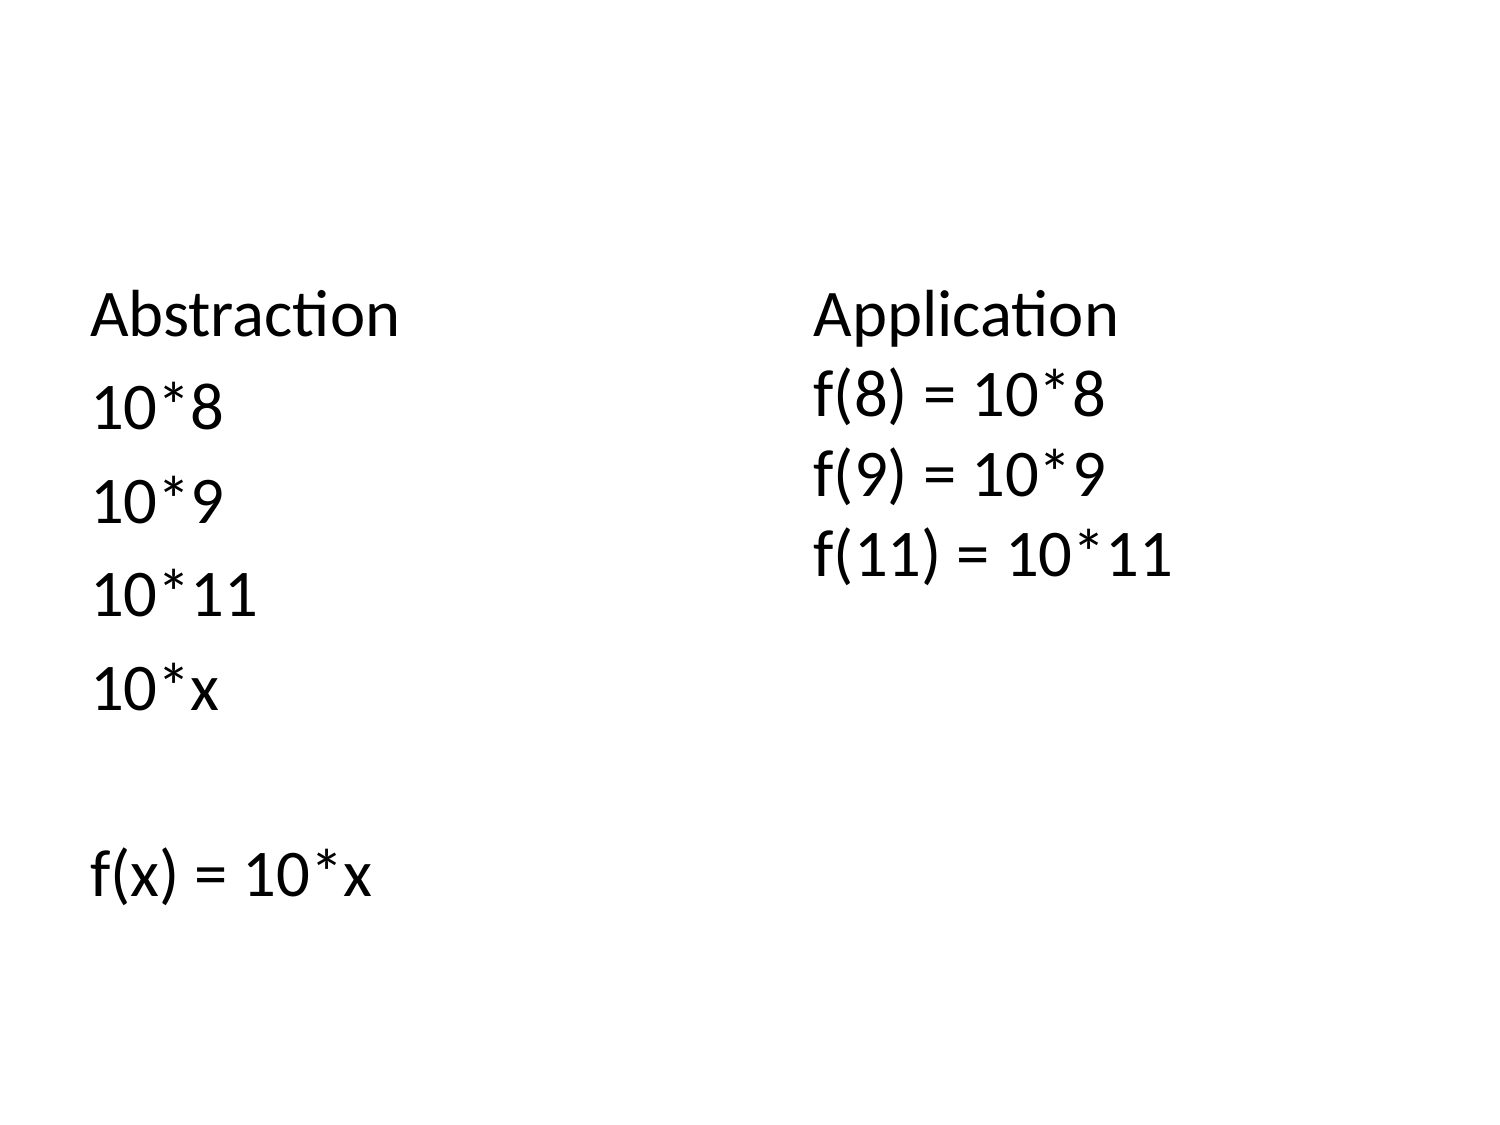

Abstraction
10*8
10*9
10*11
10*x

f(x) = 10*x
Application
f(8) = 10*8
f(9) = 10*9
f(11) = 10*11